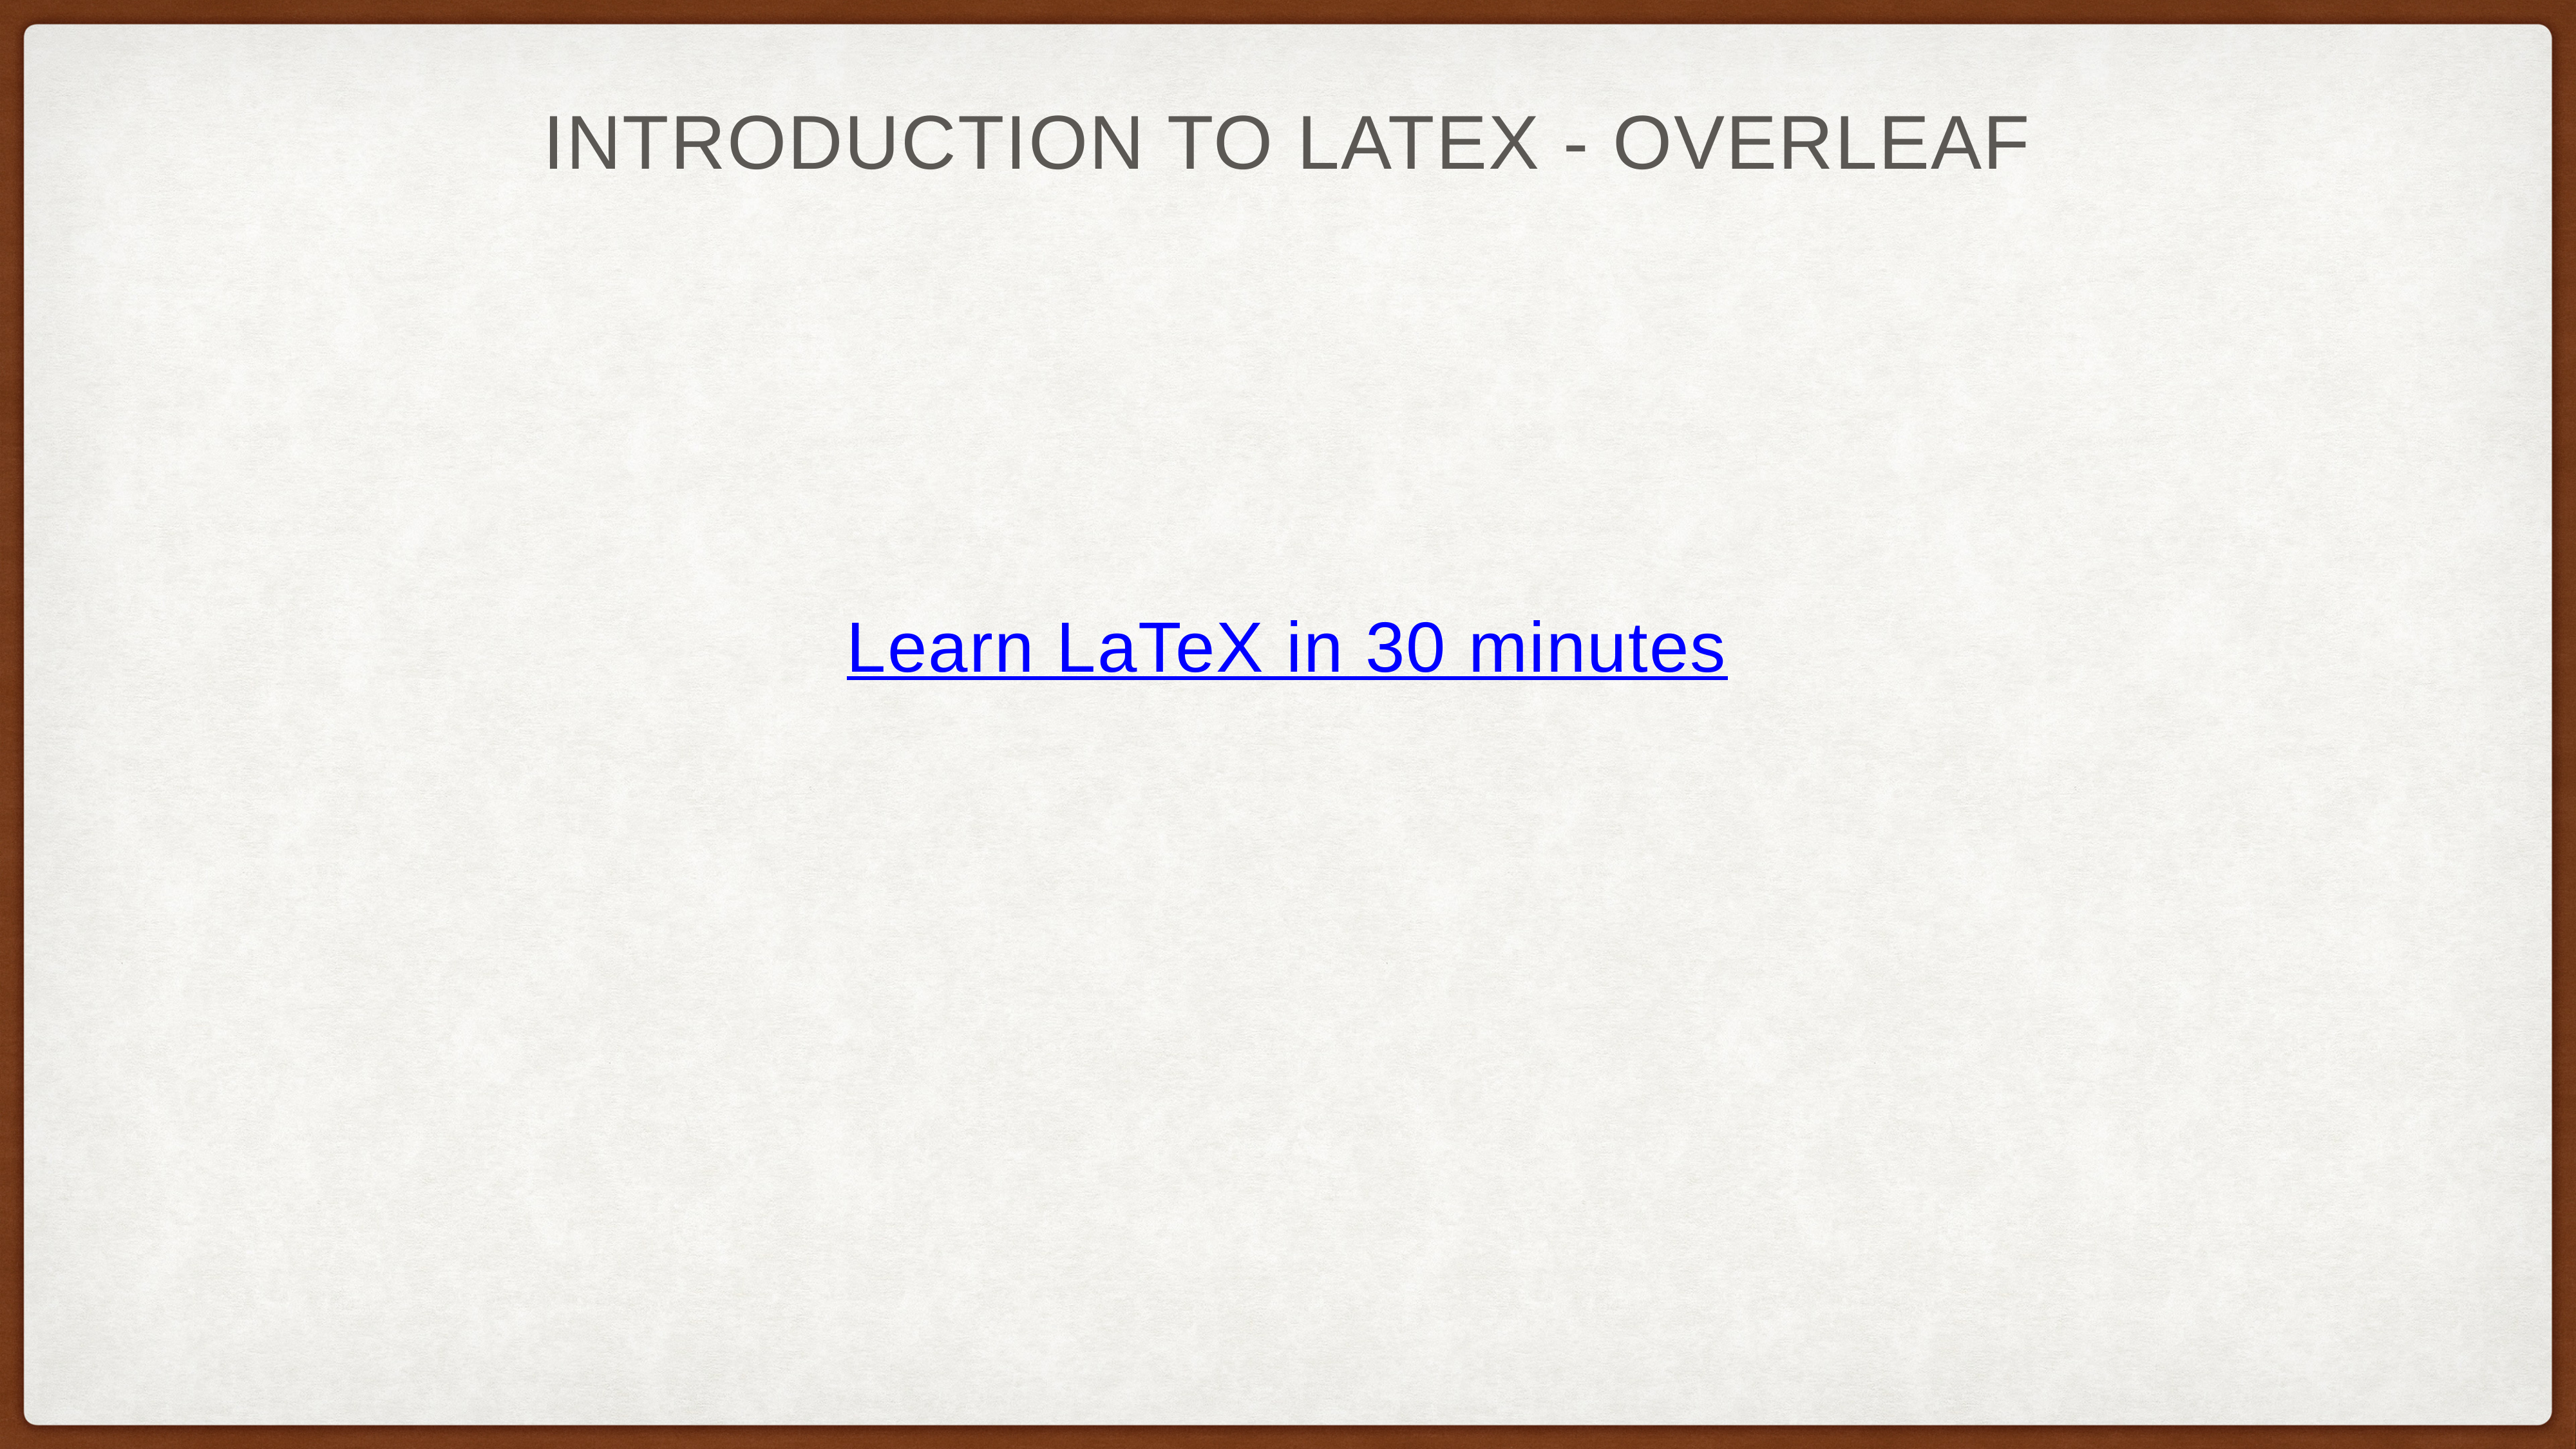

# Introduction to latex - overleaf
Learn LaTeX in 30 minutes